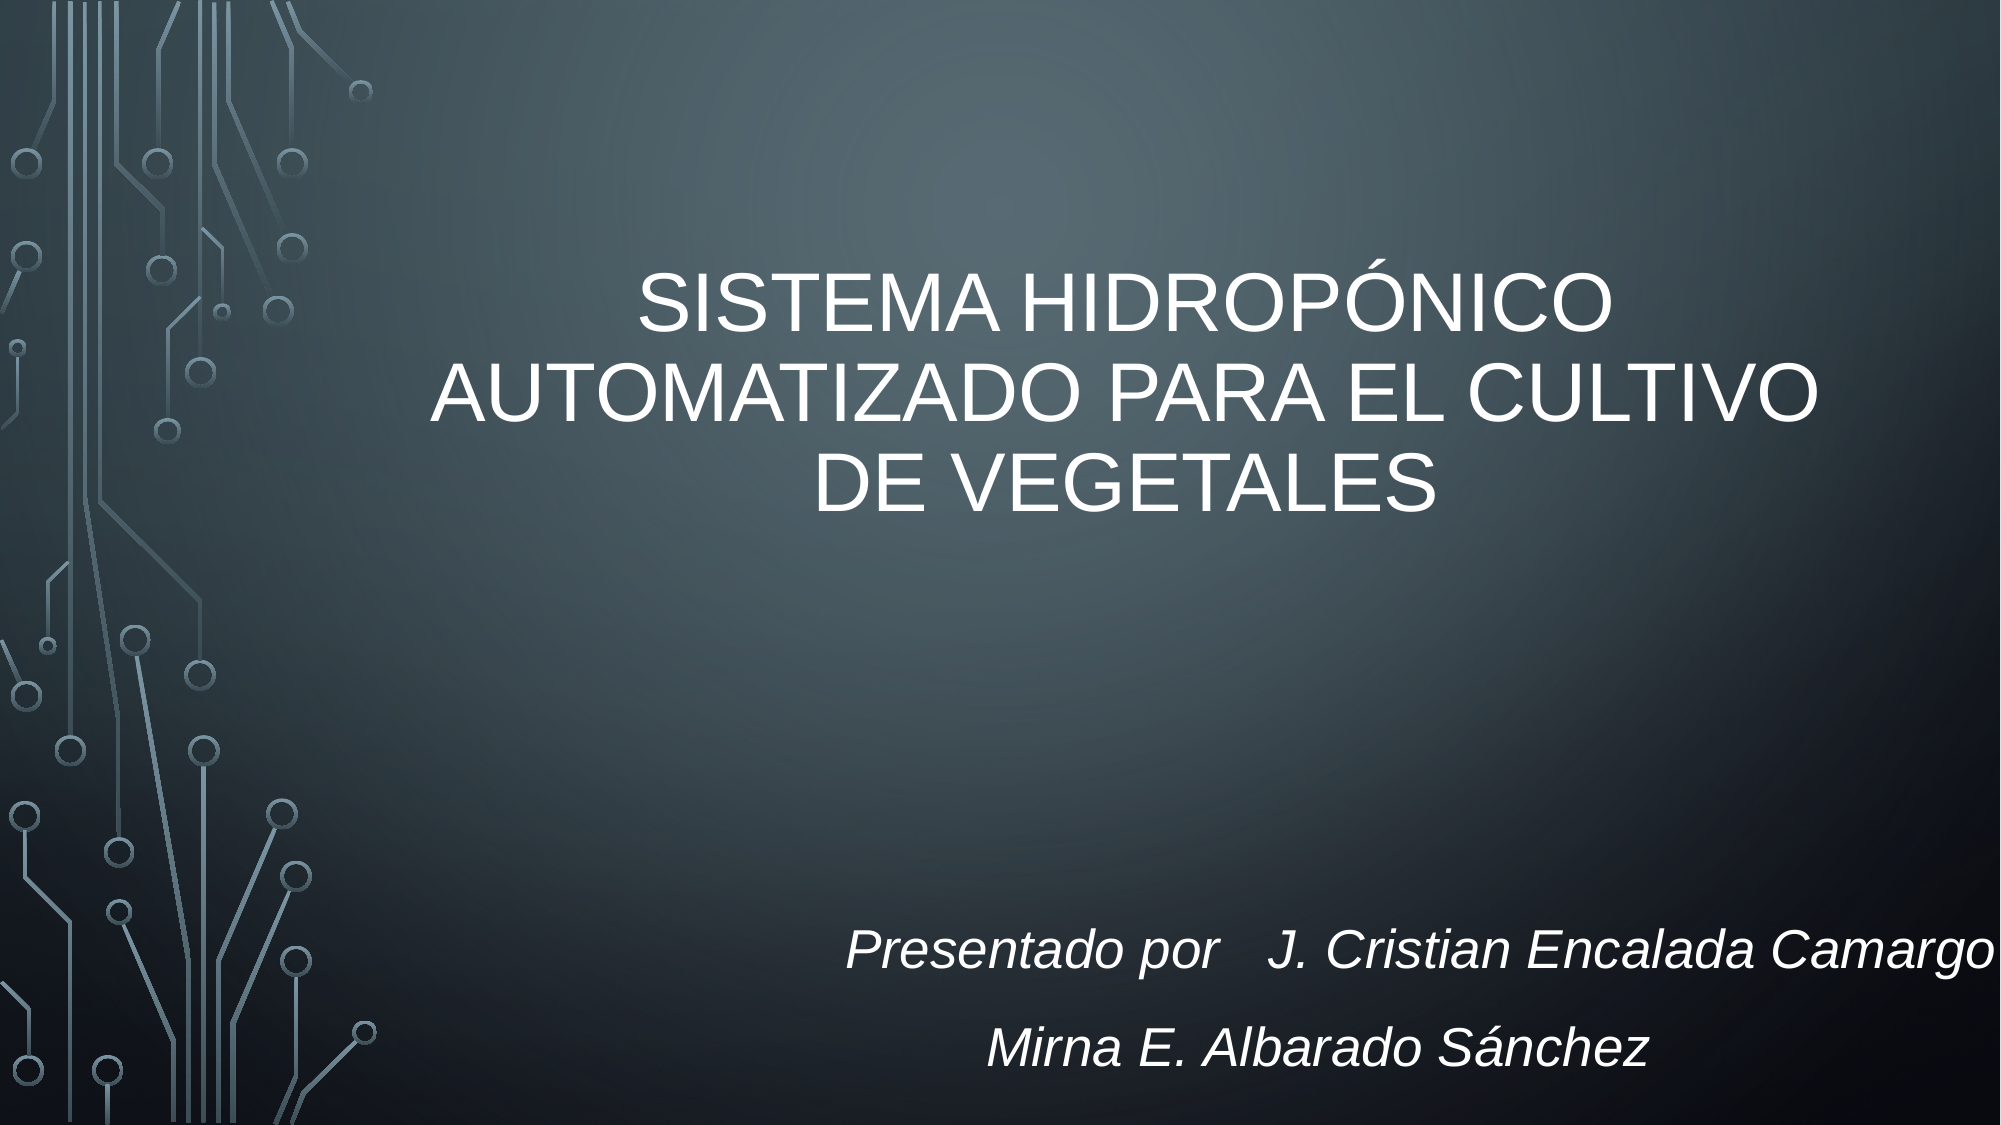

# Sistema hidropónico automatizado para el cultivo de vegetales
Presentado por 	J. Cristian Encalada Camargo
			Mirna E. Albarado Sánchez